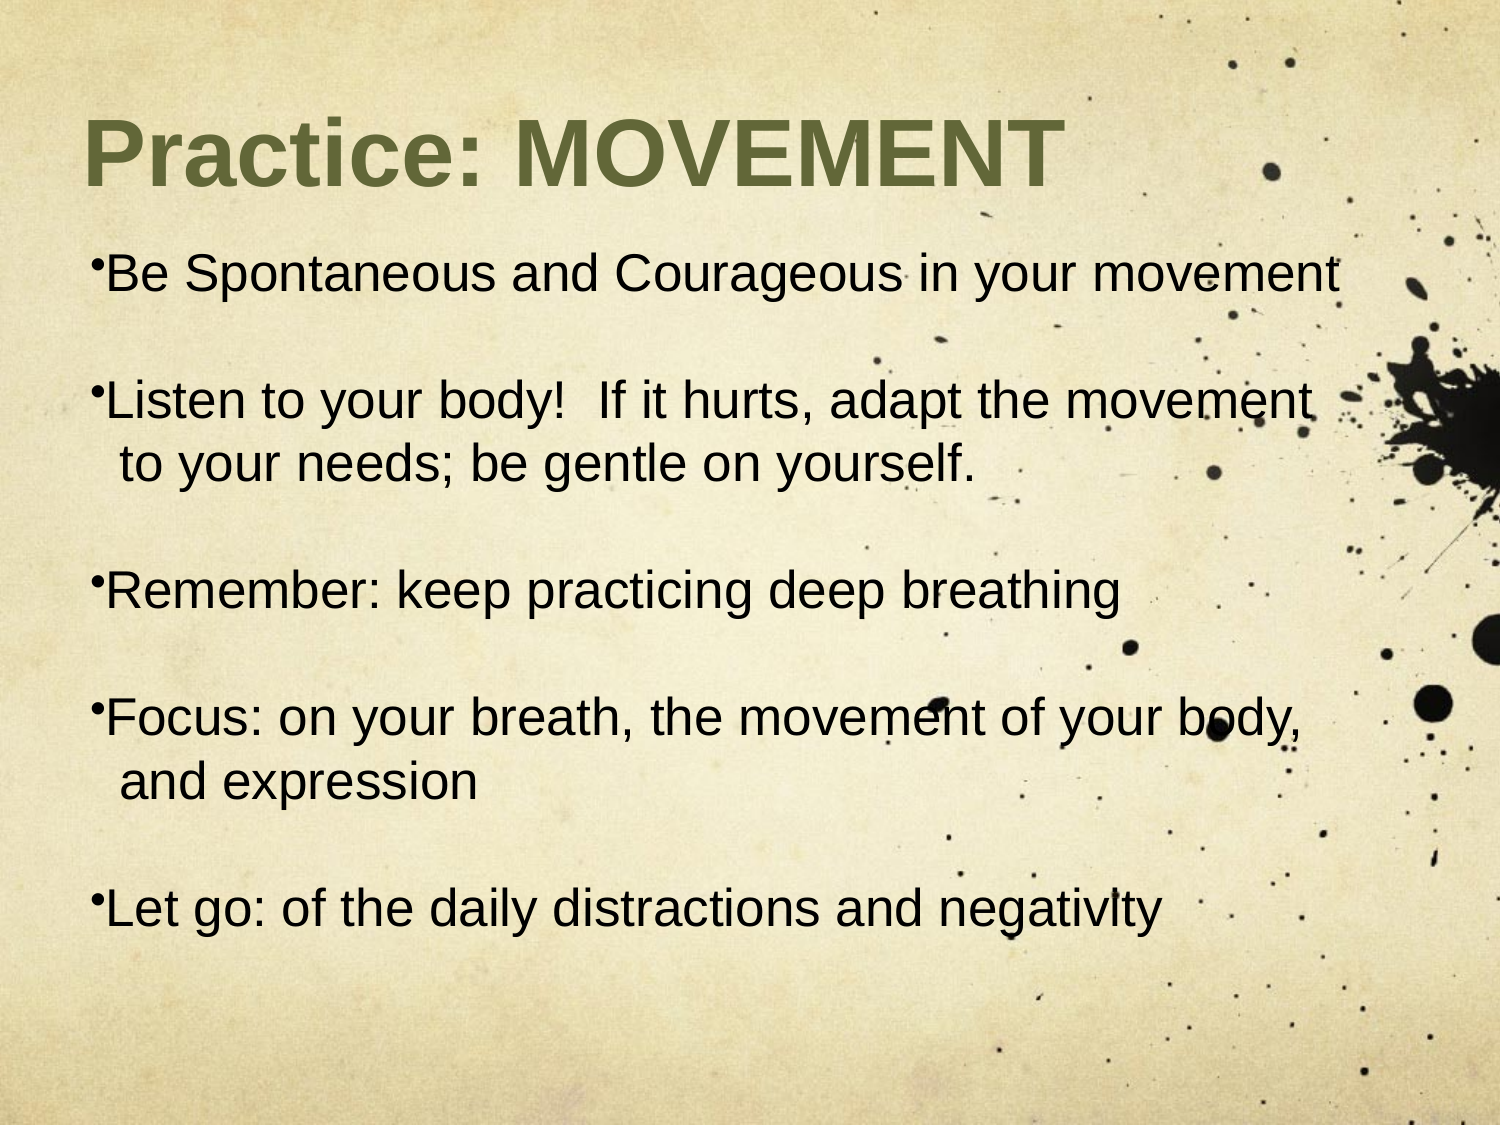

# Practice: MOVEMENT
Be Spontaneous and Courageous in your movement
Listen to your body!  If it hurts, adapt the movement
  to your needs; be gentle on yourself.
Remember: keep practicing deep breathing
Focus: on your breath, the movement of your body,
  and expression
Let go: of the daily distractions and negativity